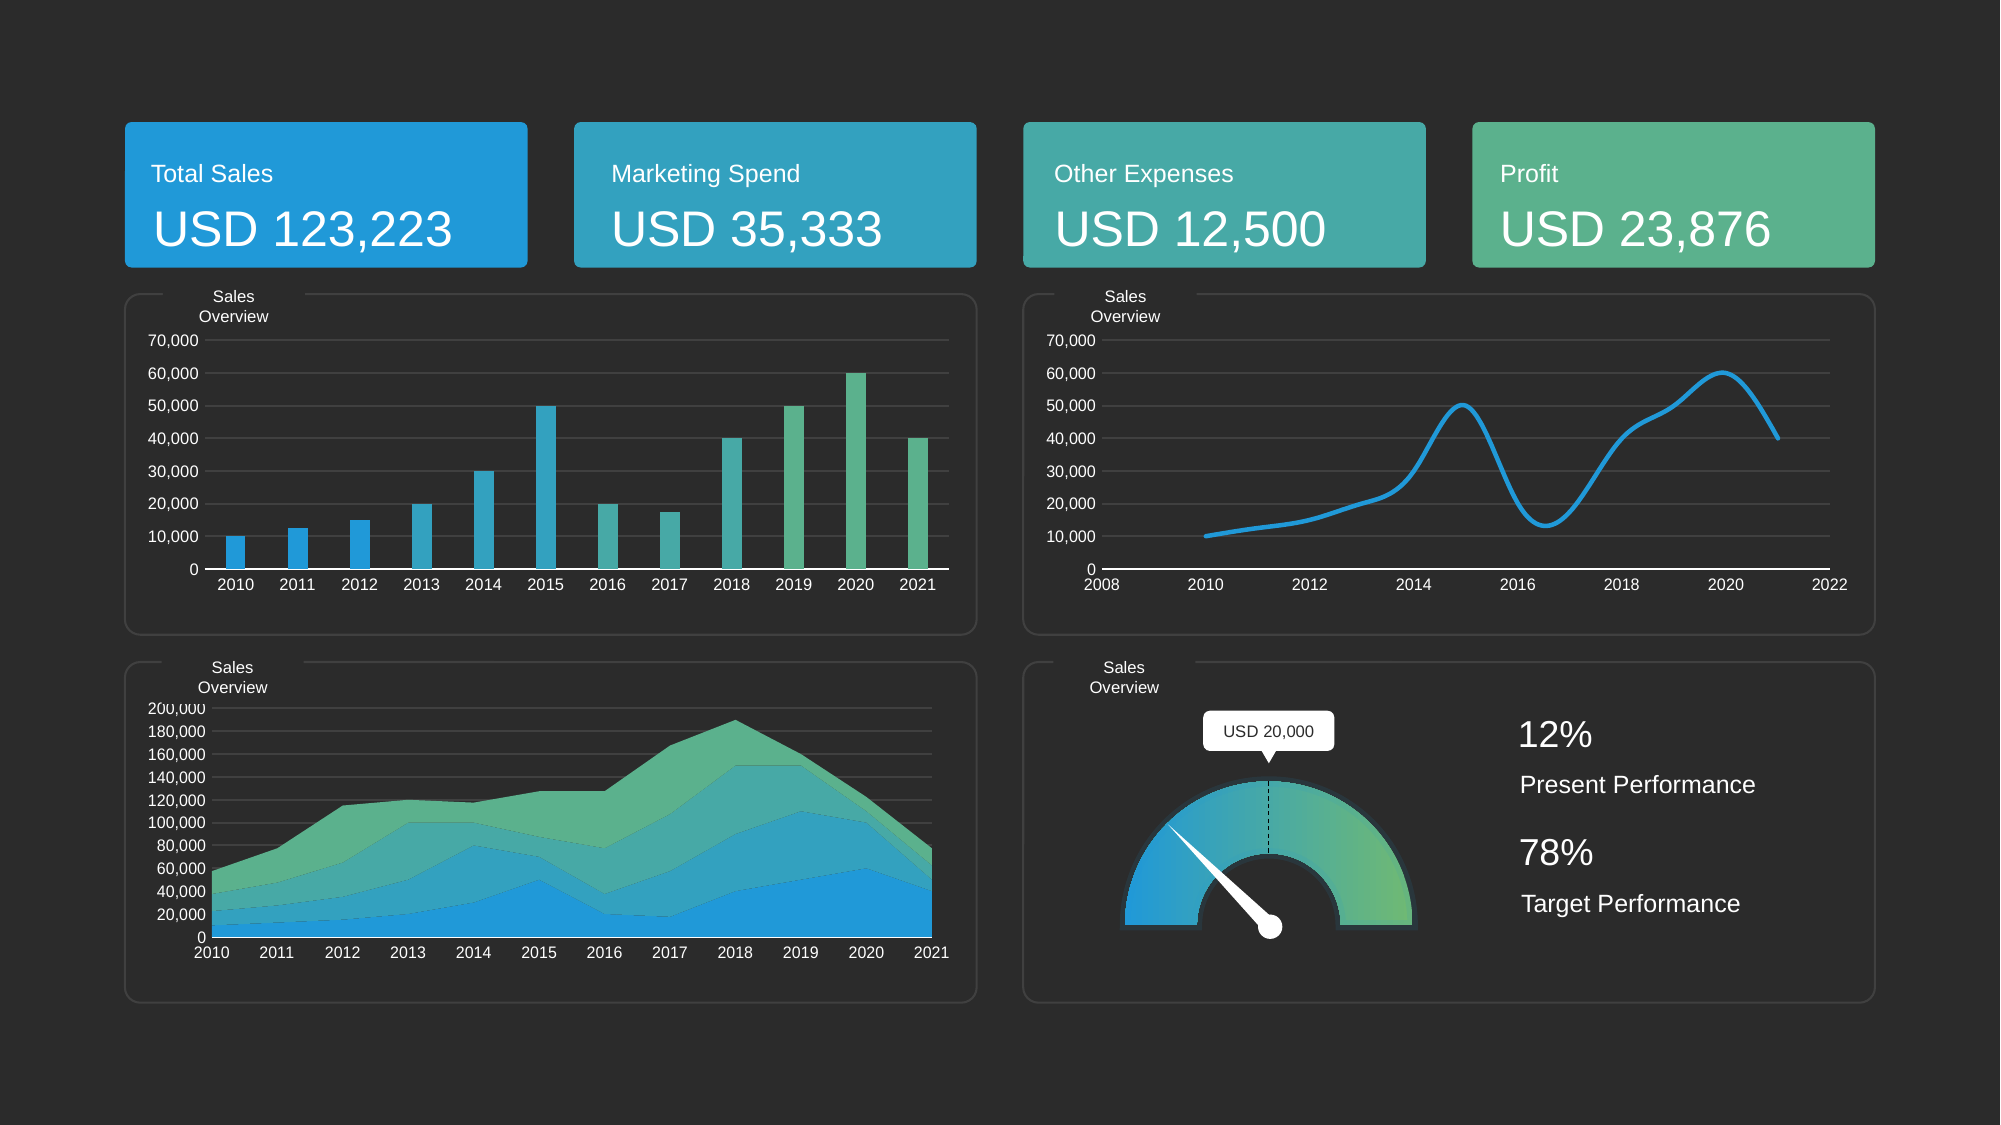

Total Sales
Marketing Spend
Other Expenses
Profit
USD 123,223
USD 35,333
USD 12,500
USD 23,876
Sales Overview
Sales Overview

### Chart

| Category | Series 1 |
|---|---|

### Chart

| Category | Series 1 |
|---|---|
| 2010 | 10000.0 |
| 2011 | 12500.0 |
| 2012 | 15000.0 |
| 2013 | 20000.0 |
| 2014 | 30000.0 |
| 2015 | 50000.0 |
| 2016 | 20000.0 |
| 2017 | 17500.0 |
| 2018 | 40000.0 |
| 2019 | 50000.0 |
| 2020 | 60000.0 |
| 2021 | 40000.0 |
Sales Overview
Sales Overview

### Chart

| Category | Series 1 | Series 2 | Series 3 | Series 4 |
|---|---|---|---|---|
| 2010 | 10000.0 | 12500.0 | 15000.0 | 20000.0 |
| 2011 | 12500.0 | 15000.0 | 20000.0 | 30000.0 |
| 2012 | 15000.0 | 20000.0 | 30000.0 | 50000.0 |
| 2013 | 20000.0 | 30000.0 | 50000.0 | 20000.0 |
| 2014 | 30000.0 | 50000.0 | 20000.0 | 17500.0 |
| 2015 | 50000.0 | 20000.0 | 17500.0 | 40000.0 |
| 2016 | 20000.0 | 17500.0 | 40000.0 | 50000.0 |
| 2017 | 17500.0 | 40000.0 | 50000.0 | 60000.0 |
| 2018 | 40000.0 | 50000.0 | 60000.0 | 40000.0 |
| 2019 | 50000.0 | 60000.0 | 40000.0 | 10000.0 |
| 2020 | 60000.0 | 40000.0 | 10000.0 | 12500.0 |
| 2021 | 40000.0 | 10000.0 | 12500.0 | 15000.0 |
12%
USD 20,000

Present Performance

78%
Target Performance